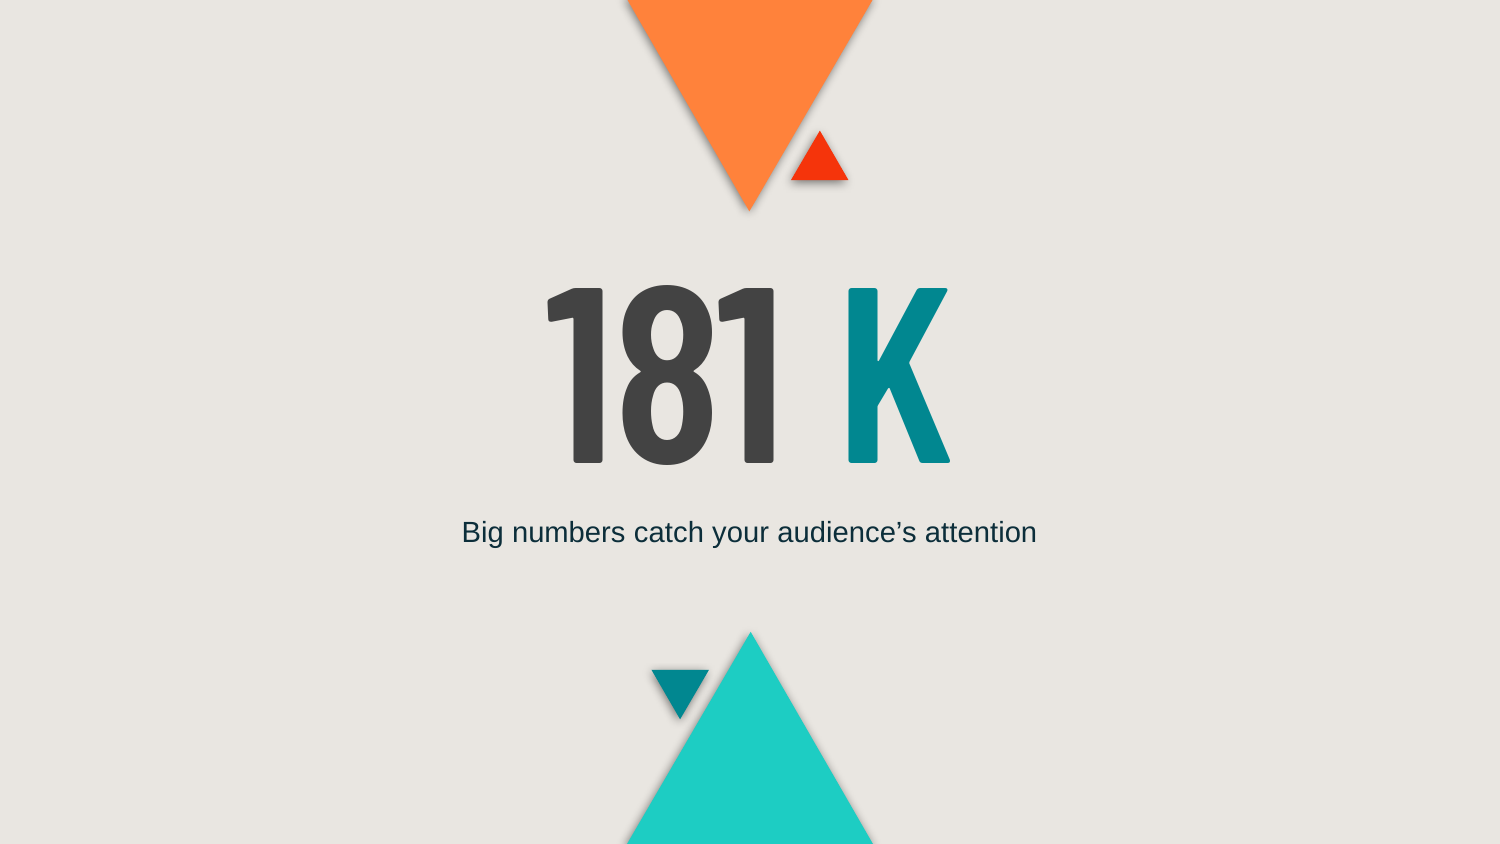

# 181 K
Big numbers catch your audience’s attention